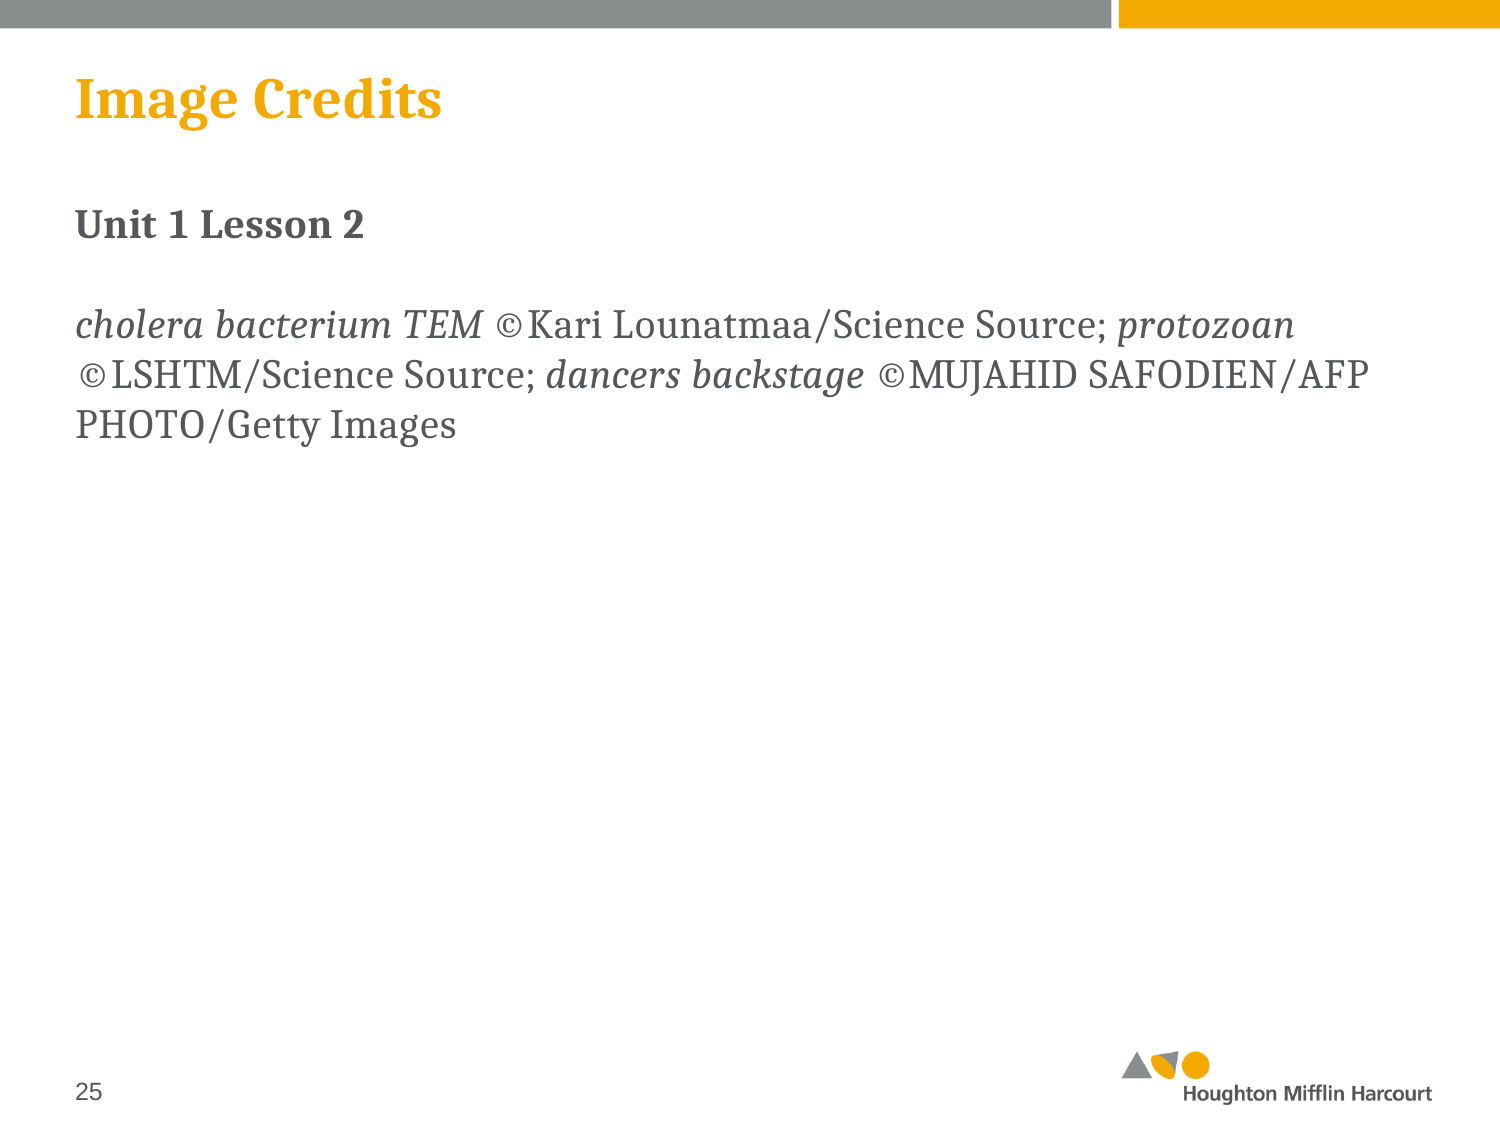

# Image Credits
Unit 1 Lesson 2

cholera bacterium TEM ©Kari Lounatmaa/Science Source; protozoan ©LSHTM/Science Source; dancers backstage ©MUJAHID SAFODIEN/AFP PHOTO/Getty Images

25